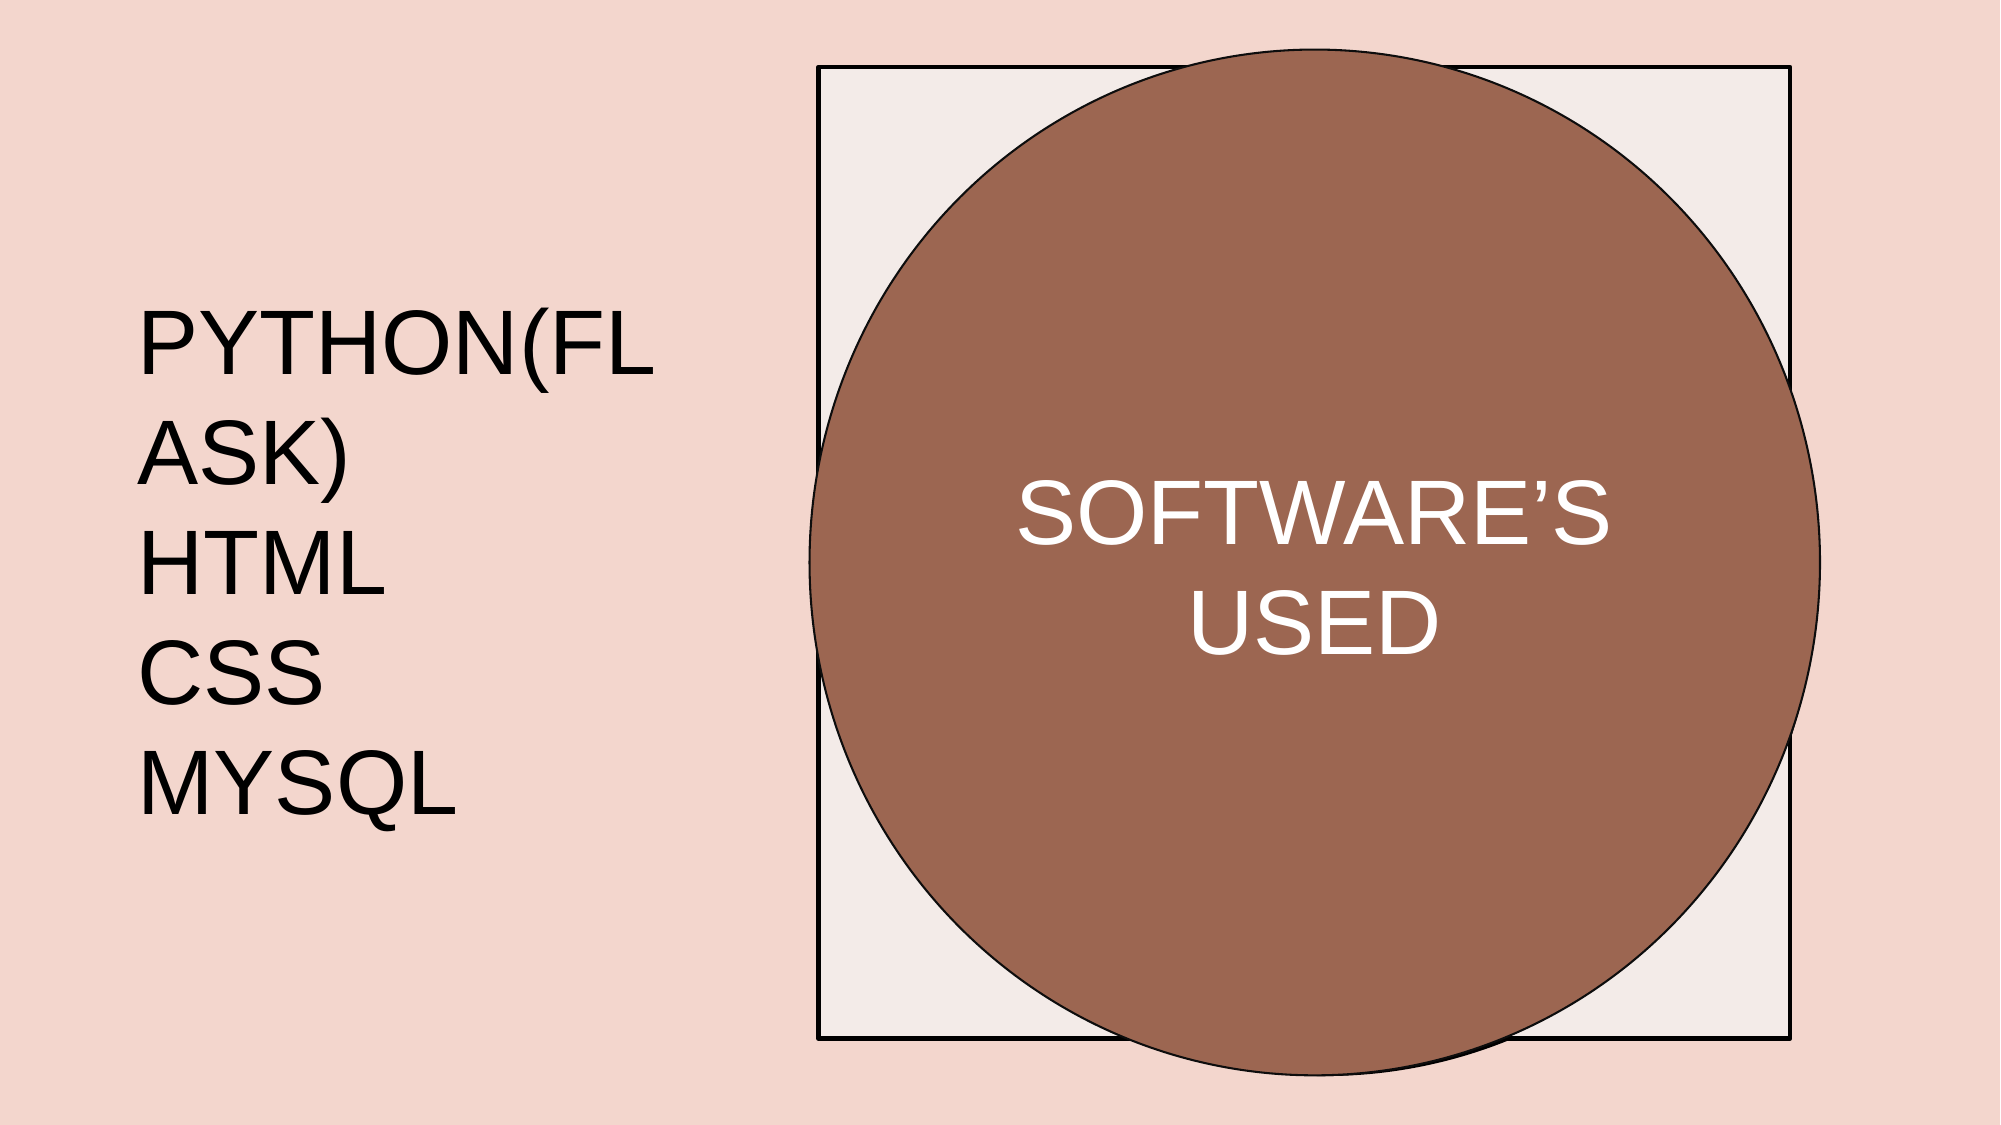

SOFTWARE’S USED

#
PYTHON(FLASK)
HTML
CSS
MYSQL